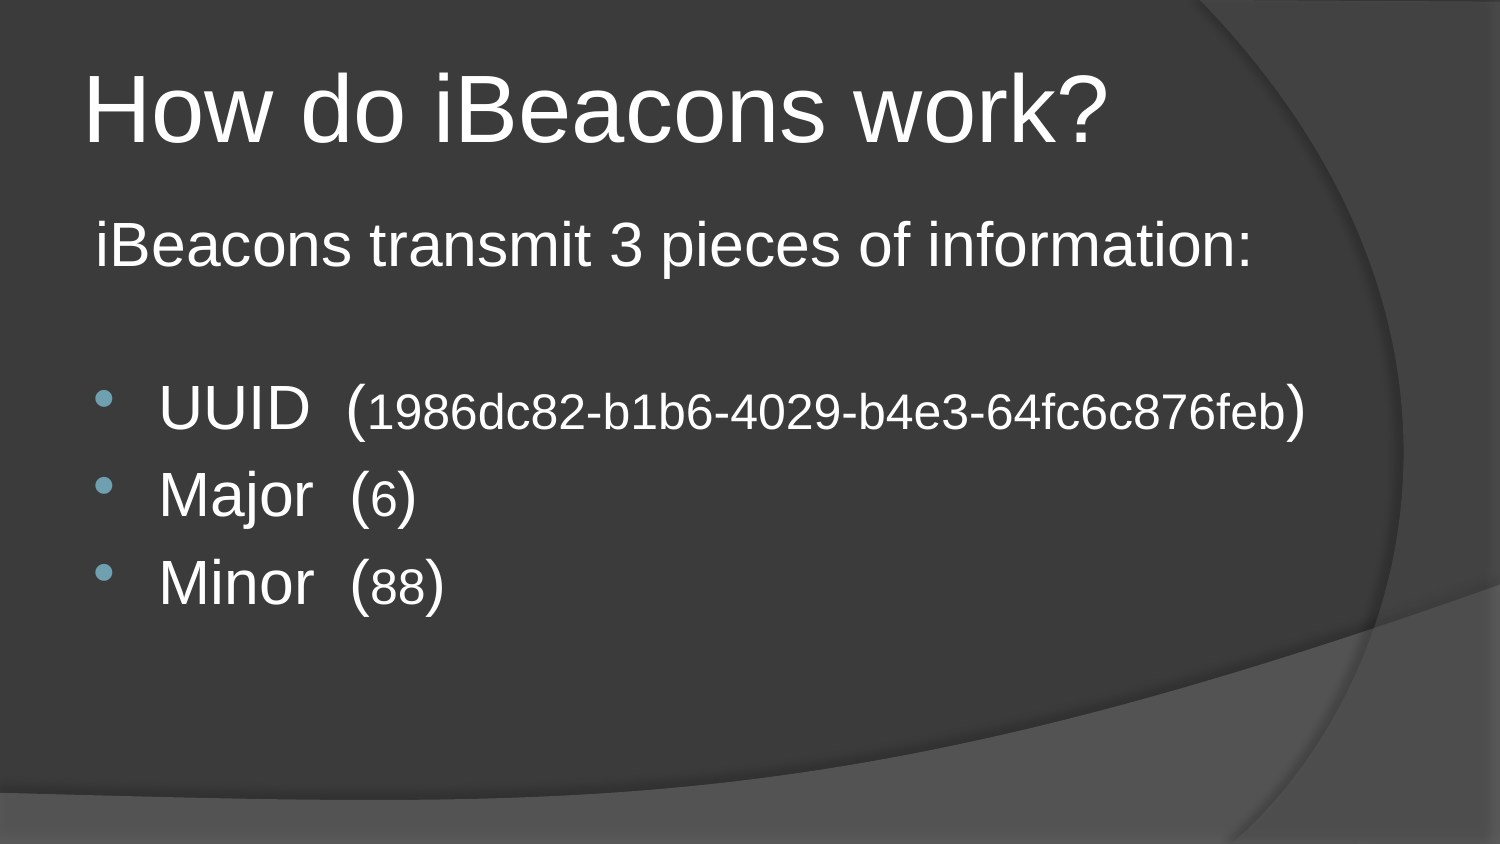

# How do iBeacons work?
iBeacons transmit 3 pieces of information:
UUID  (1986dc82-b1b6-4029-b4e3-64fc6c876feb)
Major  (6)
Minor  (88)